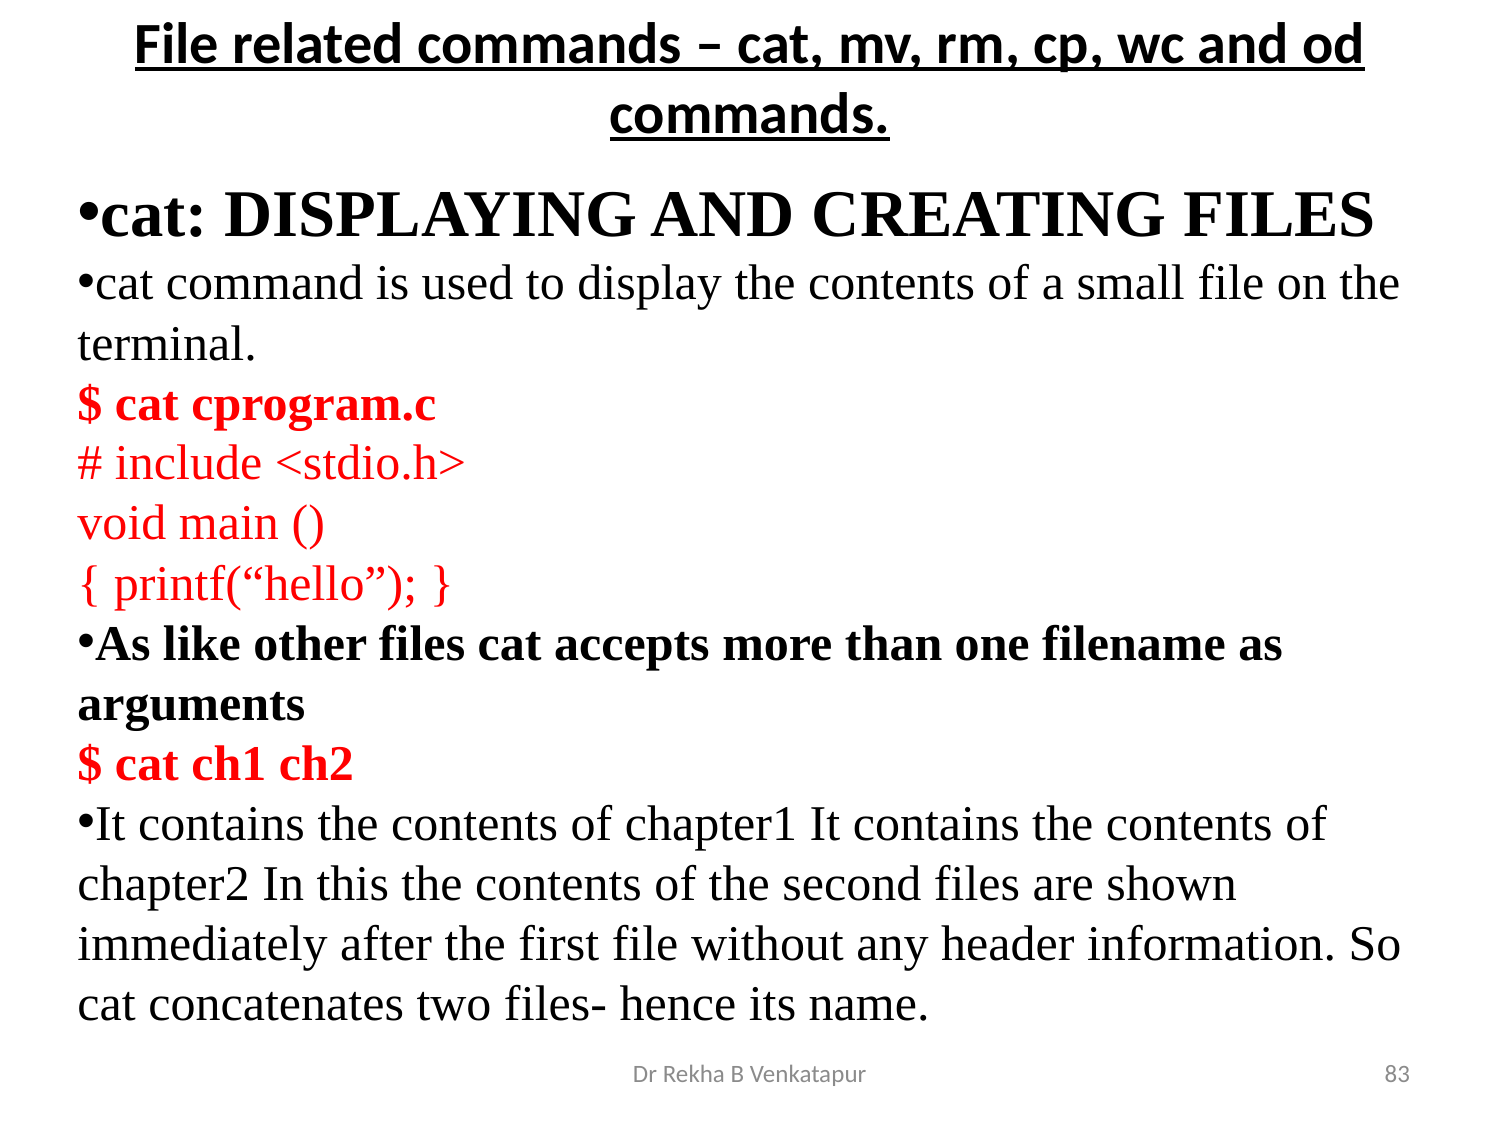

# File related commands – cat, mv, rm, cp, wc and od commands.
cat: DISPLAYING AND CREATING FILES
cat command is used to display the contents of a small file on the terminal.
$ cat cprogram.c
# include <stdio.h>
void main ()
{ printf(“hello”); }
As like other files cat accepts more than one filename as arguments
$ cat ch1 ch2
It contains the contents of chapter1 It contains the contents of chapter2 In this the contents of the second files are shown immediately after the first file without any header information. So cat concatenates two files- hence its name.

Dr Rekha B Venkatapur
83